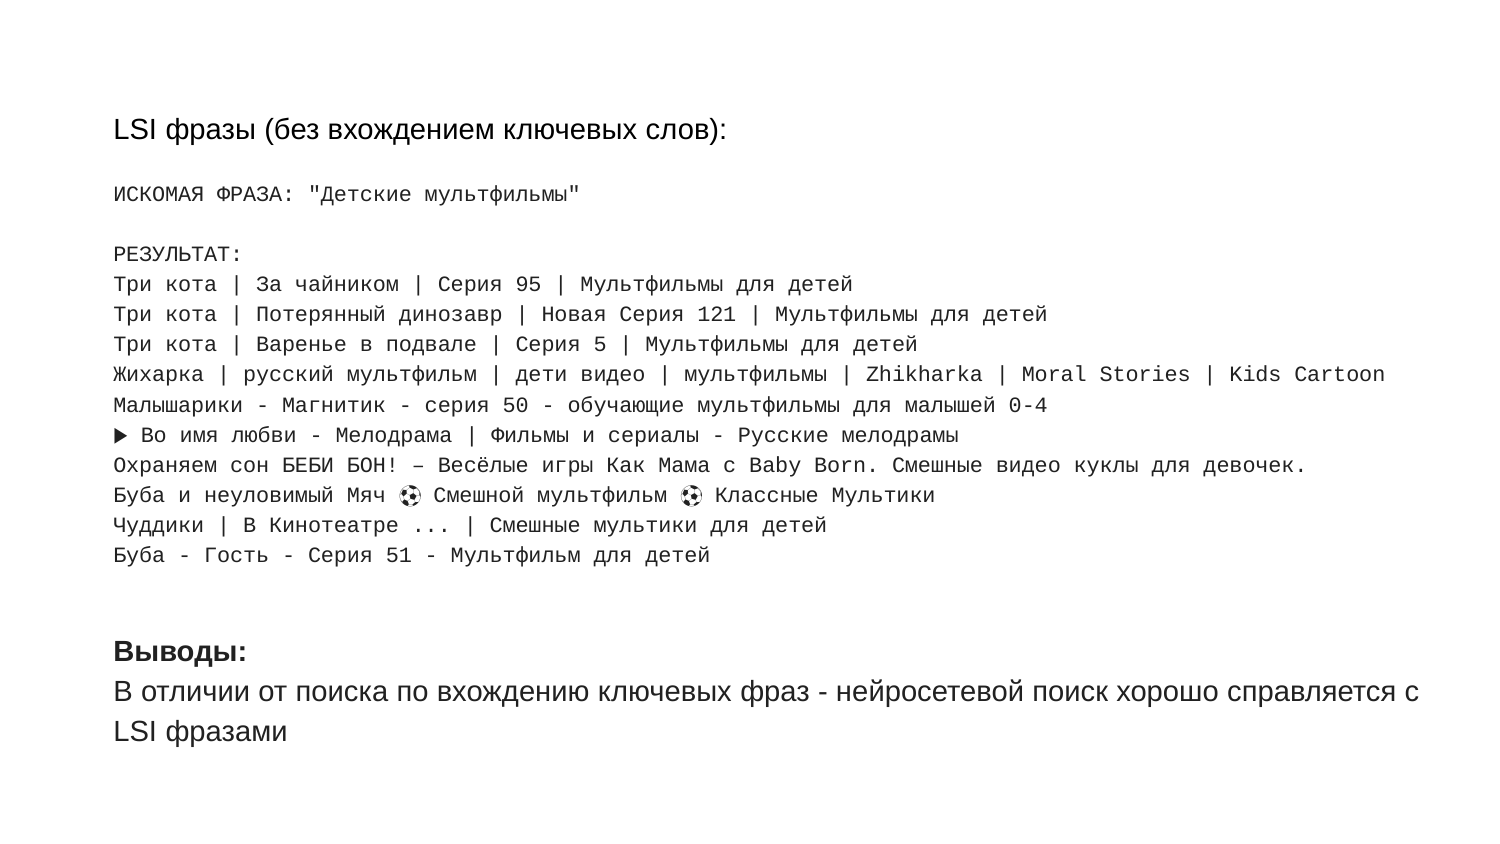

LSI фразы (без вхождением ключевых слов):

ИСКОМАЯ ФРАЗА: "Детские мультфильмы"

РЕЗУЛЬТАТ:
Три кота | За чайником | Серия 95 | Мультфильмы для детей
Три кота | Потерянный динозавр | Новая Серия 121 | Мультфильмы для детей
Три кота | Варенье в подвале | Серия 5 | Мультфильмы для детей
Жихарка | русский мультфильм | дети видео | мультфильмы | Zhikharka | Moral Stories | Kids Cartoon
Малышарики - Магнитик - серия 50 - обучающие мультфильмы для малышей 0-4
▶️ Во имя любви - Мелодрама | Фильмы и сериалы - Русские мелодрамы
Охраняем сон БЕБИ БОН! – Весёлые игры Как Мама с Baby Born. Смешные видео куклы для девочек.
Буба и неуловимый Мяч ⚽ Смешной мультфильм ⚽ Классные Мультики
Чуддики | В Кинотеатре ... | Смешные мультики для детей
Буба - Гость - Серия 51 - Мультфильм для детей

Выводы:
В отличии от поиска по вхождению ключевых фраз - нейросетевой поиск хорошо справляется с LSI фразами